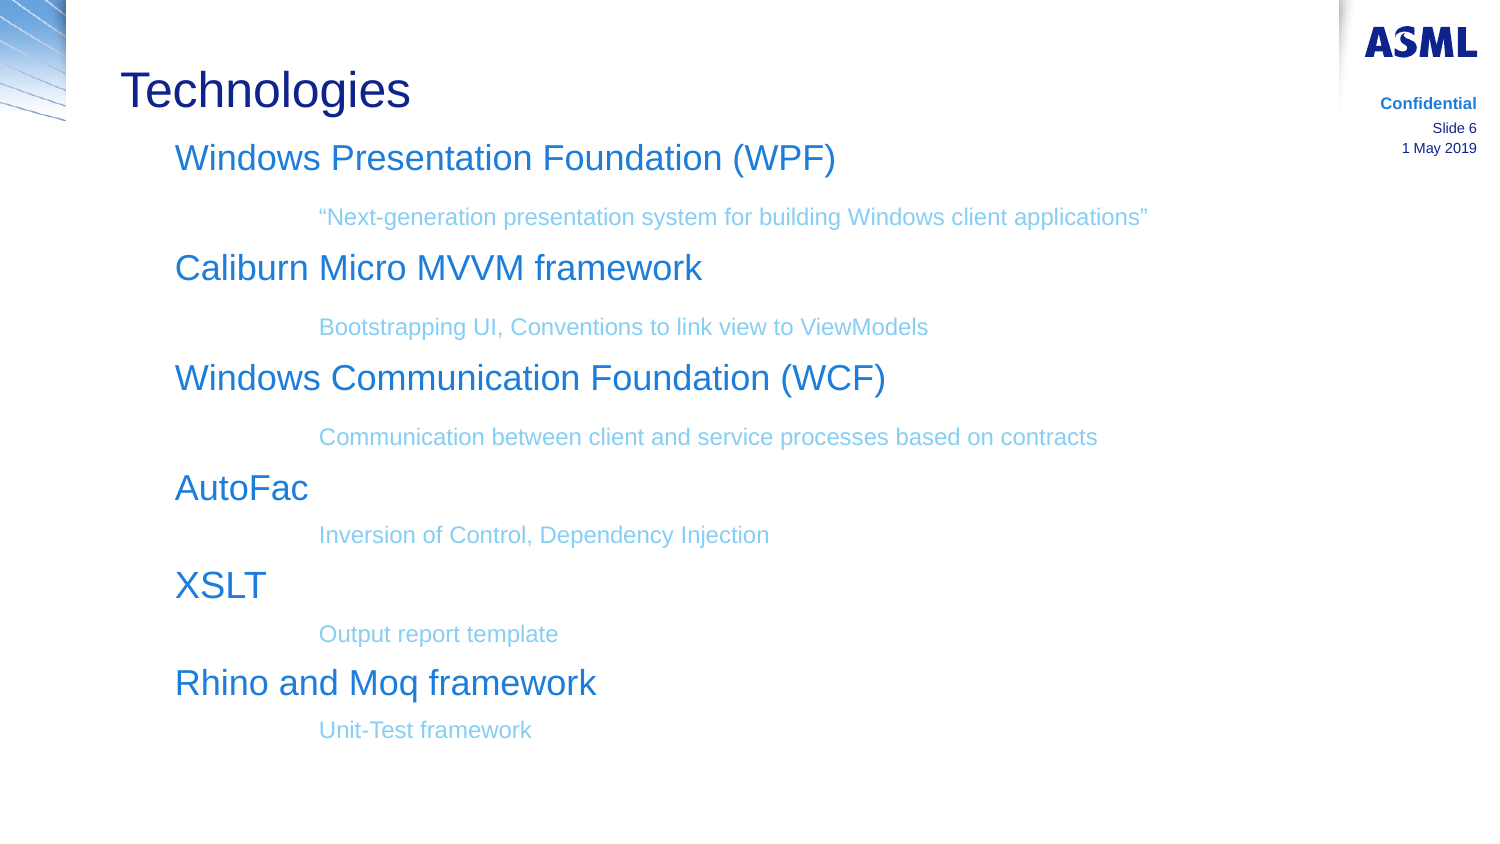

# Technologies
Confidential
Slide 6
Windows Presentation Foundation (WPF)
	“Next-generation presentation system for building Windows client applications”
Caliburn Micro MVVM framework
	Bootstrapping UI, Conventions to link view to ViewModels
Windows Communication Foundation (WCF)
	Communication between client and service processes based on contracts
AutoFac
	Inversion of Control, Dependency Injection
XSLT
	Output report template
Rhino and Moq framework
	Unit-Test framework

1 May 2019